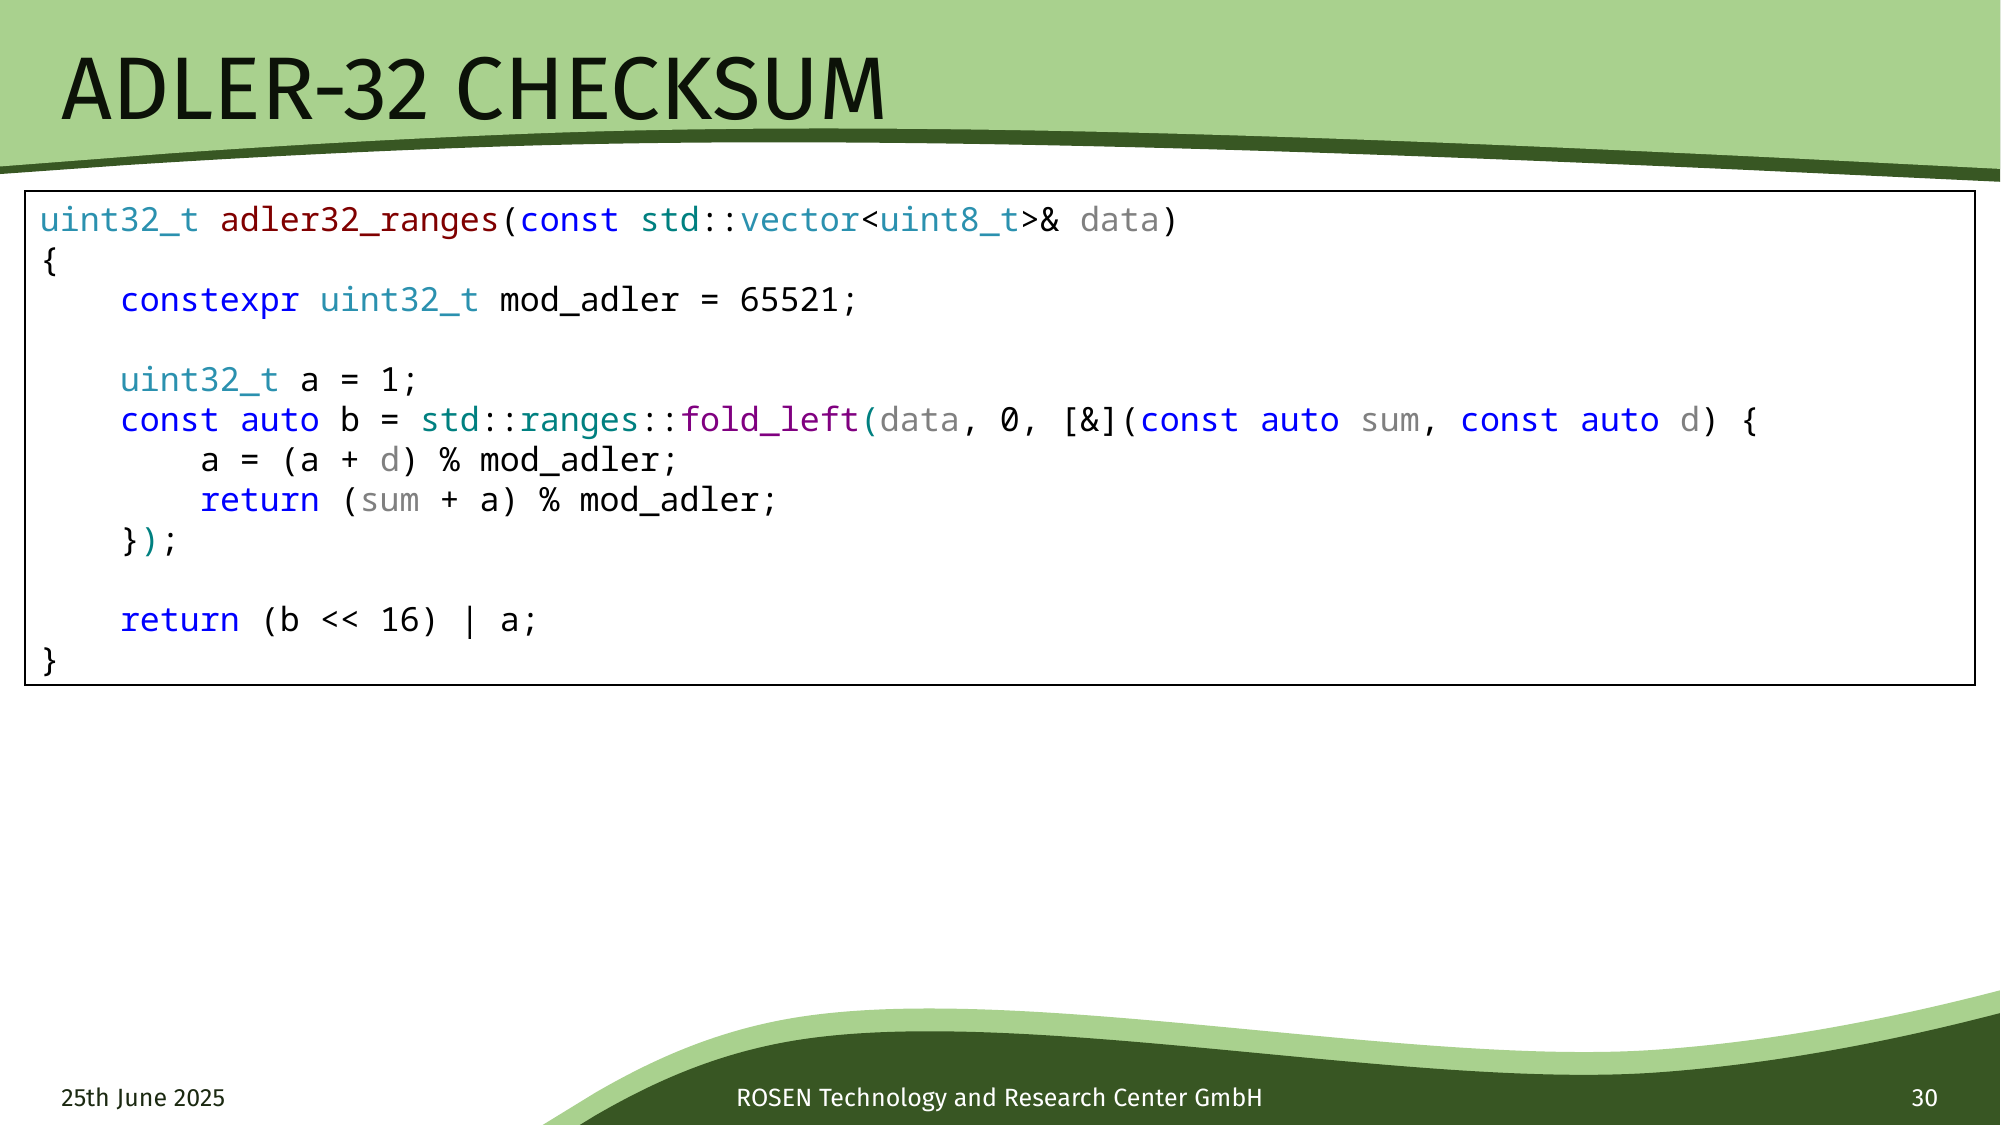

# Adler-32 Checksum
uint32_t adler32_ranges(const std::vector<uint8_t>& data)
{
    constexpr uint32_t mod_adler = 65521;

    uint32_t a = 1;
    const auto b = std::ranges::fold_left(data, 0, [&](const auto sum, const auto d) {
        a = (a + d) % mod_adler;
        return (sum + a) % mod_adler;
    });

    return (b << 16) | a;
}
25th June 2025
ROSEN Technology and Research Center GmbH
30